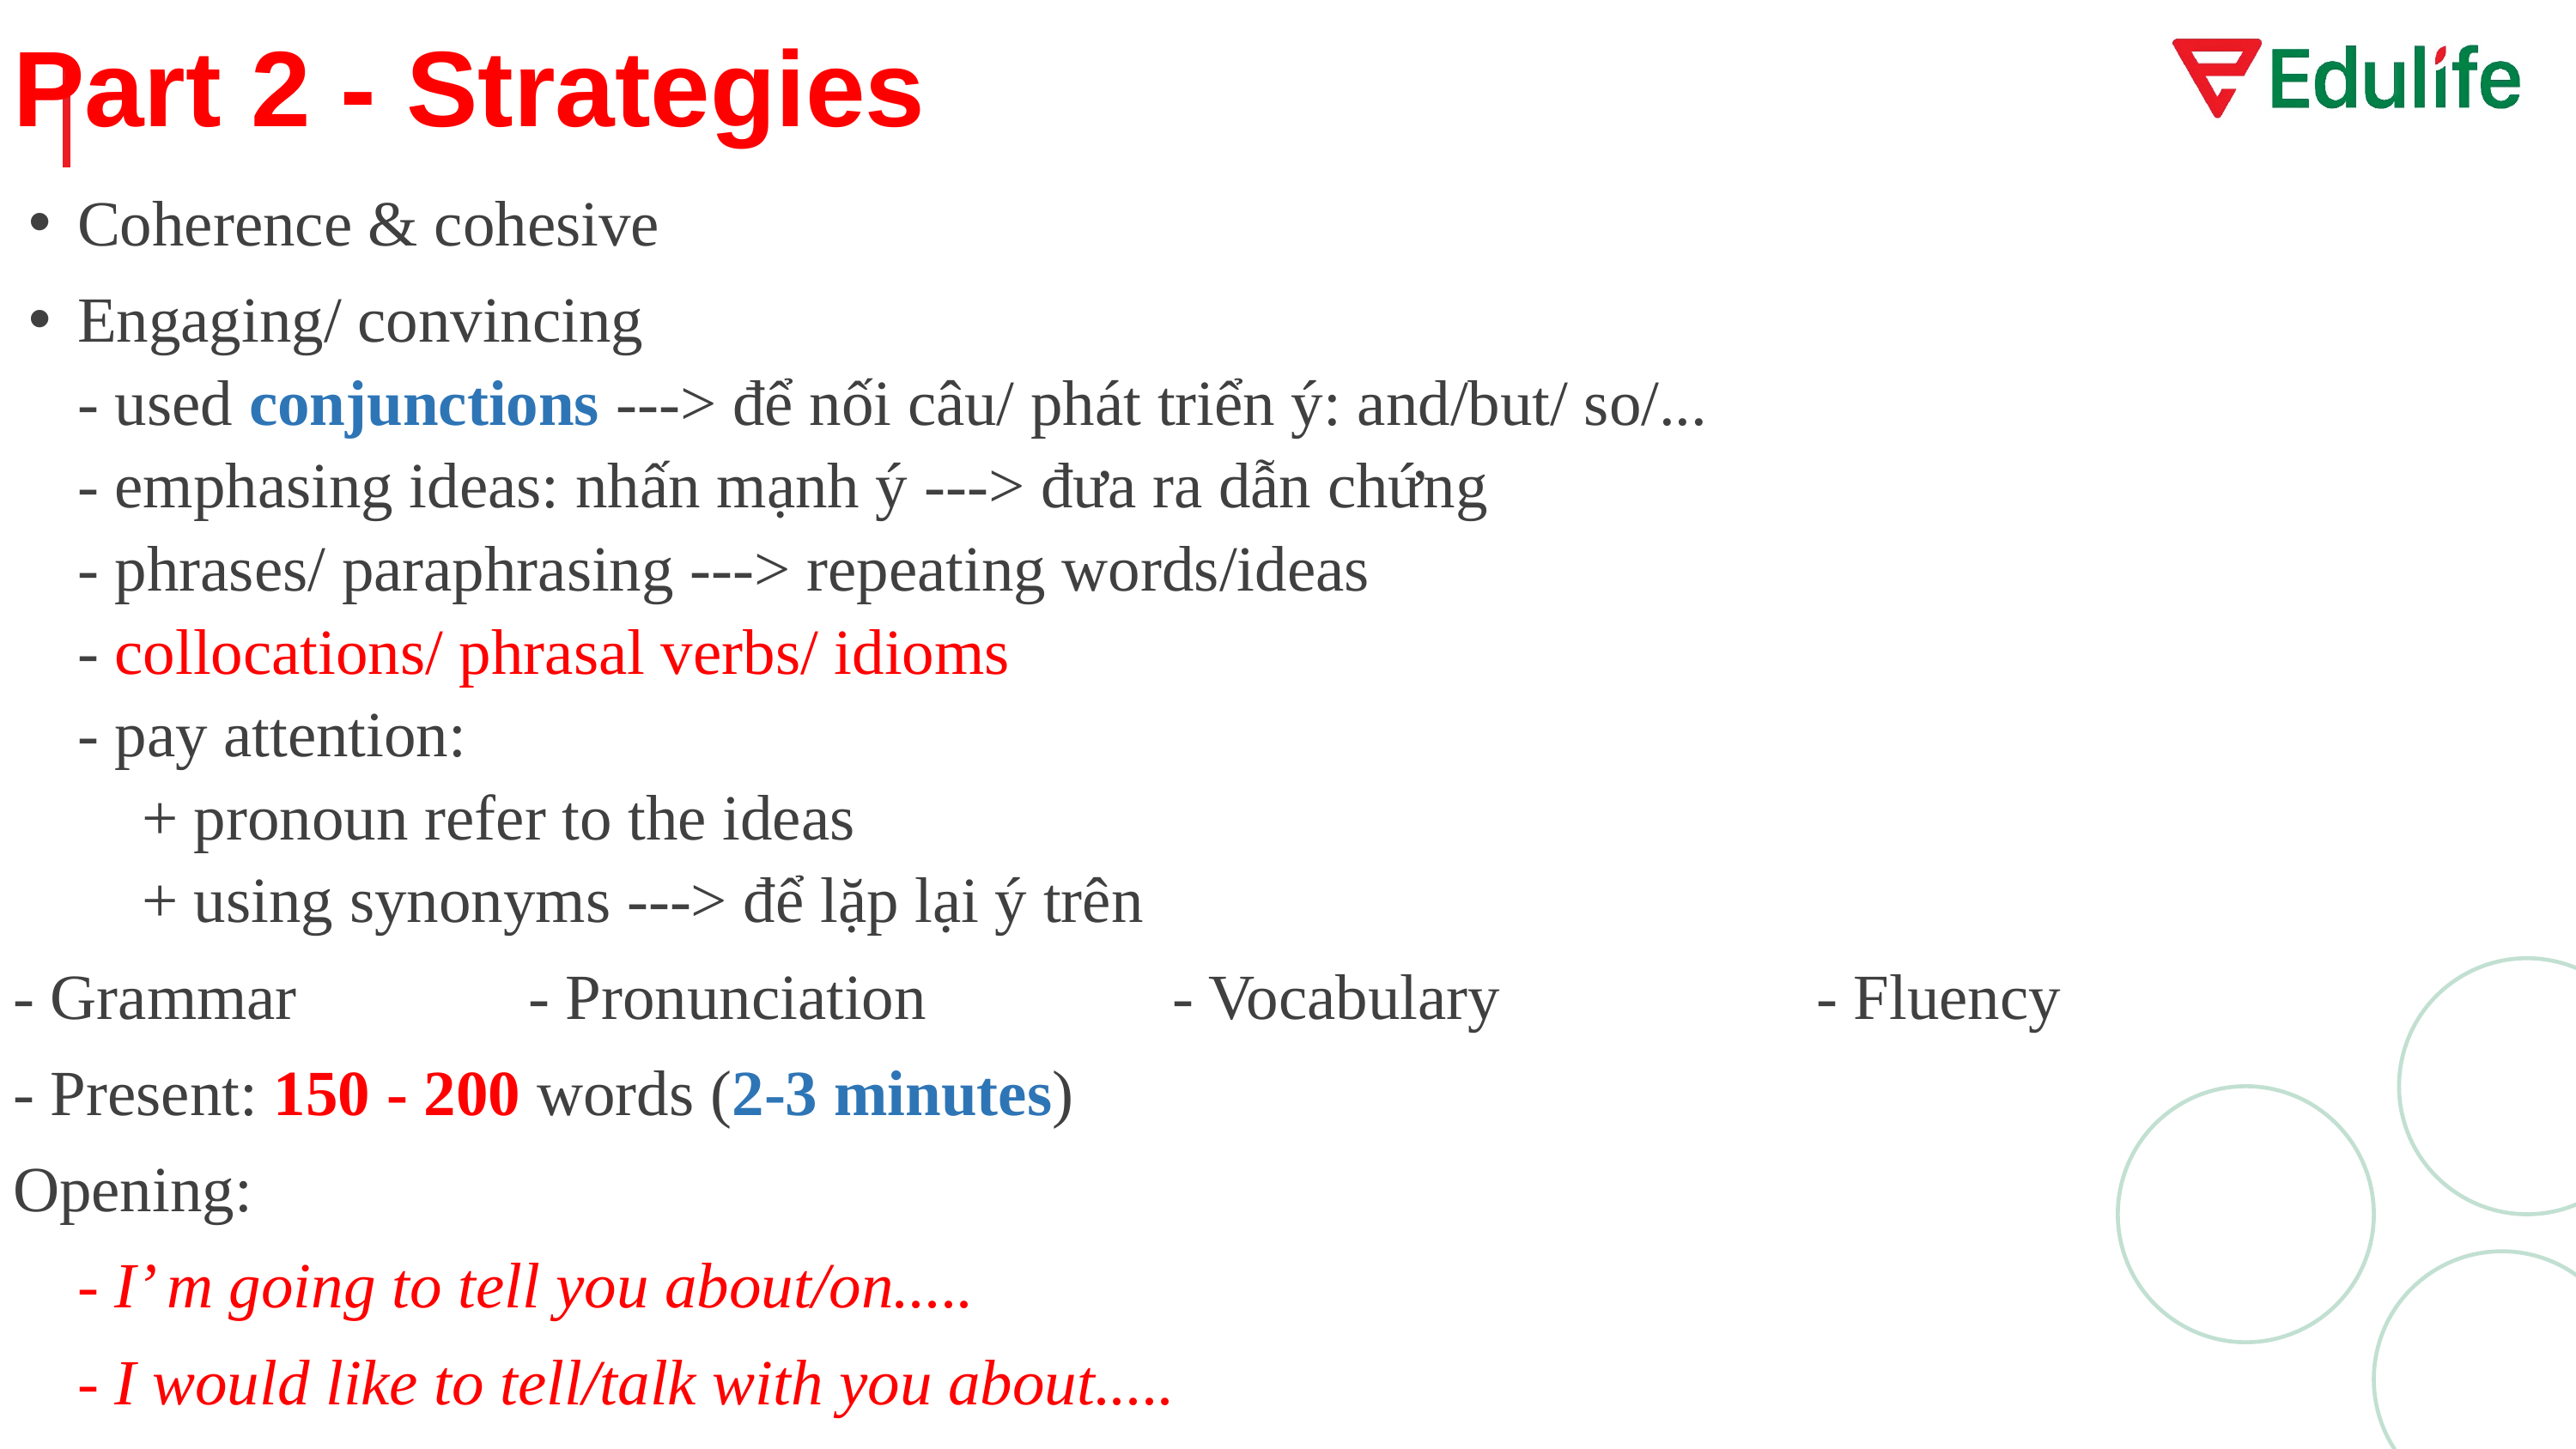

# Part 2 - Strategies
Coherence & cohesive
Engaging/ convincing
- used conjunctions ---> để nối câu/ phát triển ý: and/but/ so/...
- emphasing ideas: nhấn mạnh ý ---> đưa ra dẫn chứng
- phrases/ paraphrasing ---> repeating words/ideas
- collocations/ phrasal verbs/ idioms
- pay attention:
+ pronoun refer to the ideas
+ using synonyms ---> để lặp lại ý trên
- Grammar		- Pronunciation 		- Vocabulary 			- Fluency
- Present: 150 - 200 words (2-3 minutes)
Opening:
- I’ m going to tell you about/on.....
- I would like to tell/talk with you about.....